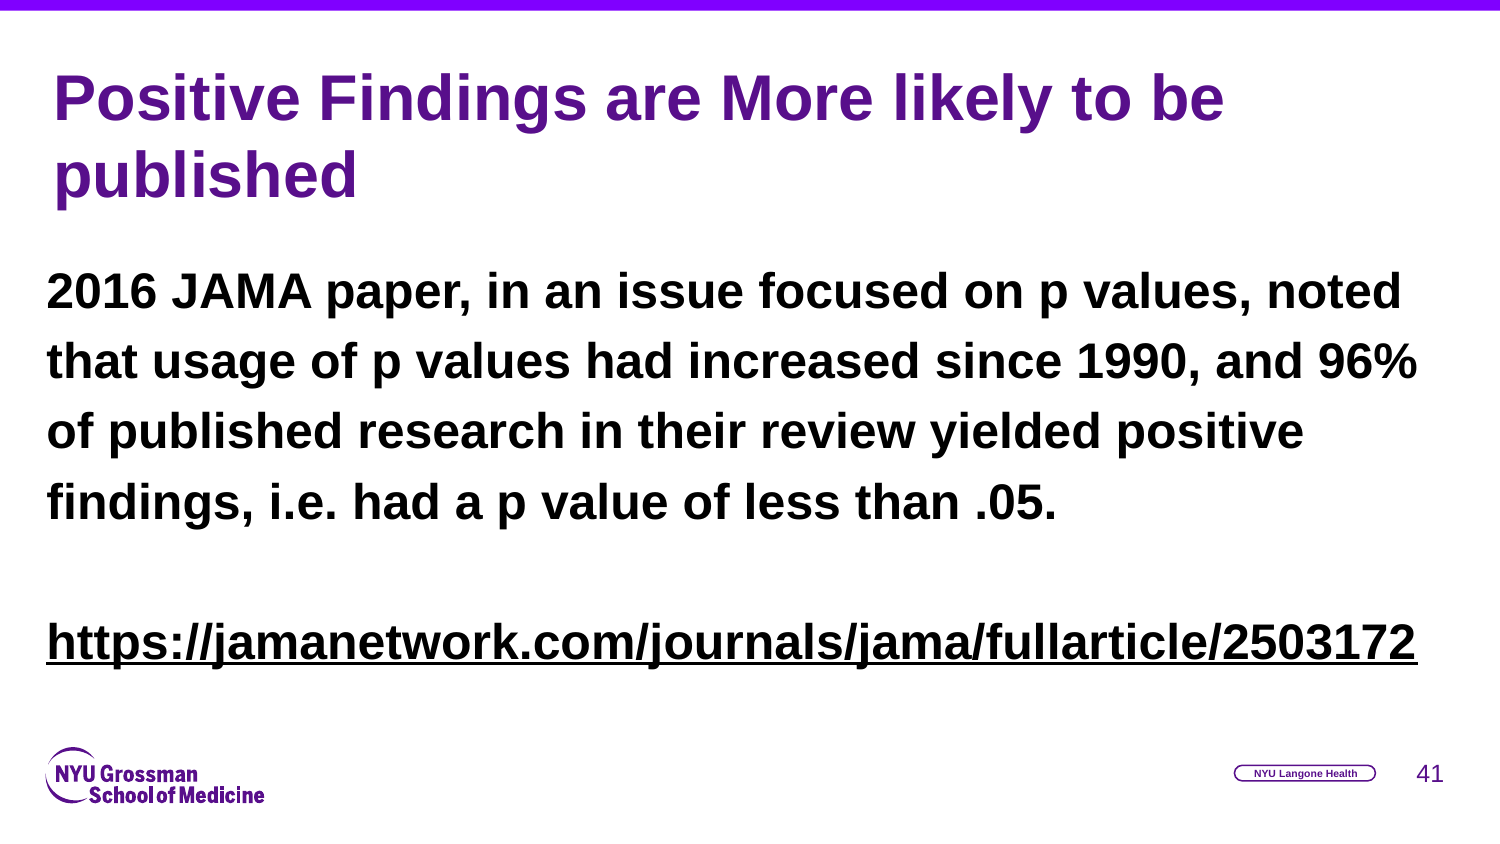

# Positive Findings are More likely to be published
2016 JAMA paper, in an issue focused on p values, noted that usage of p values had increased since 1990, and 96% of published research in their review yielded positive findings, i.e. had a p value of less than .05.

https://jamanetwork.com/journals/jama/fullarticle/2503172
41
NYU Langone Health